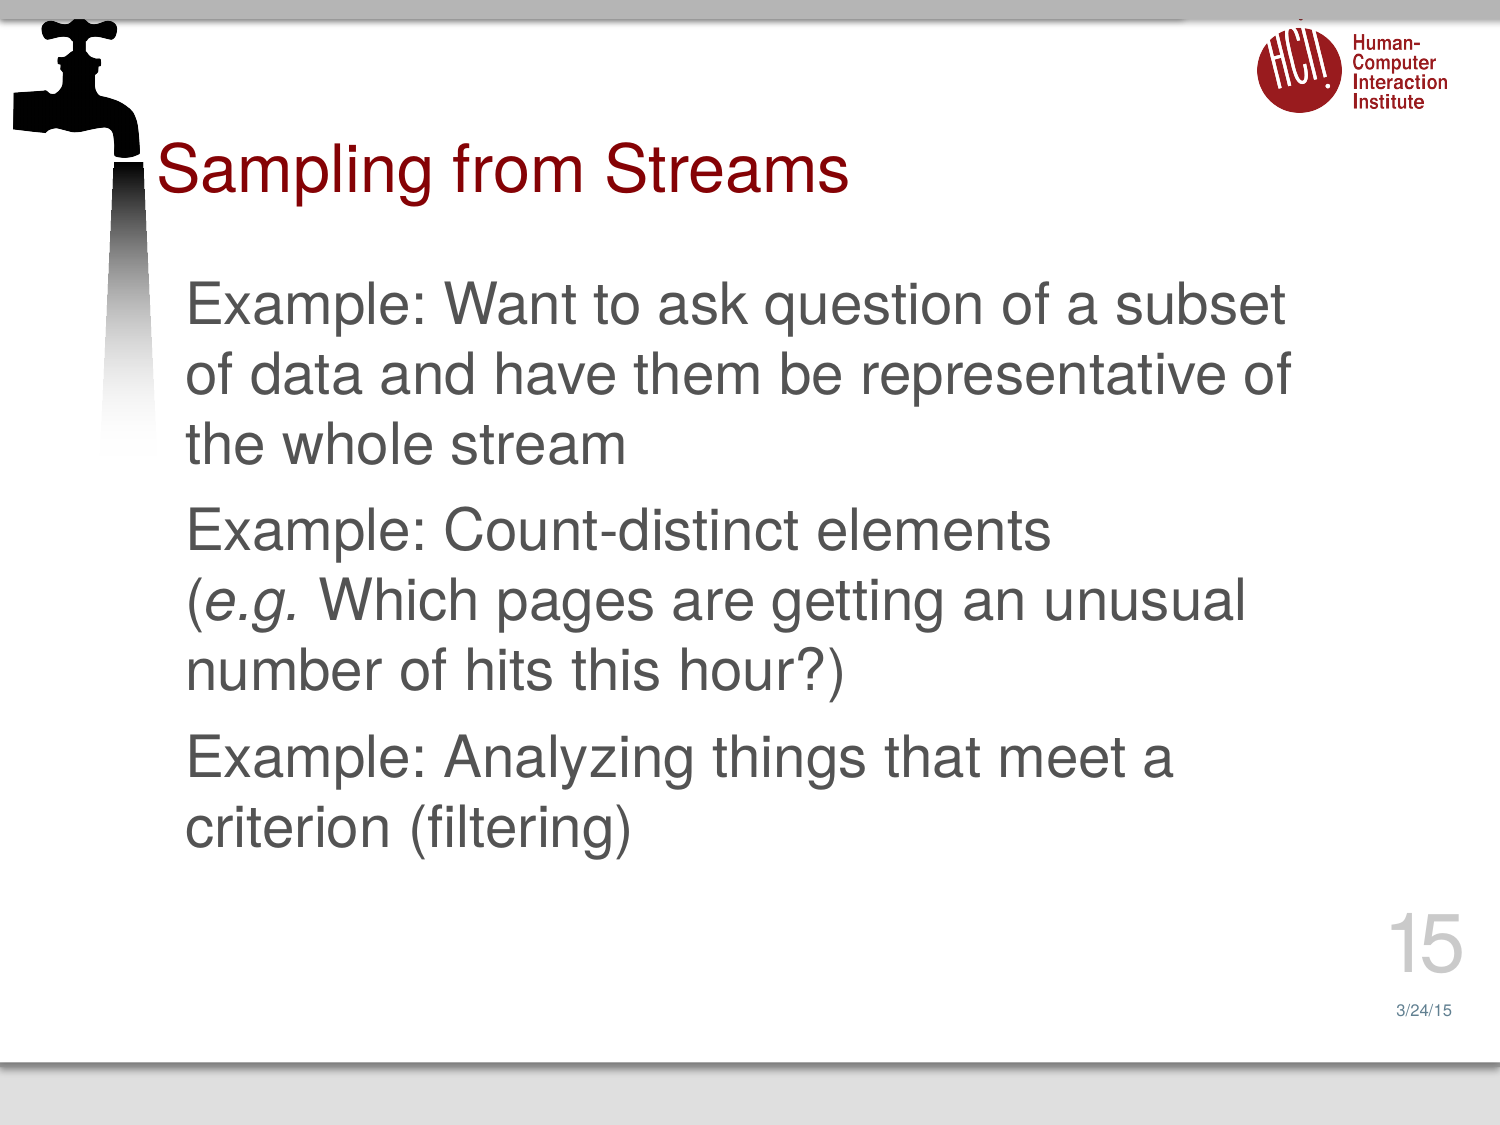

# Sampling from Streams
Example: Want to ask question of a subset of data and have them be representative of the whole stream
Example: Count-distinct elements
(e.g. Which pages are getting an unusual number of hits this hour?)
Example: Analyzing things that meet a criterion (filtering)

15
3/24/15